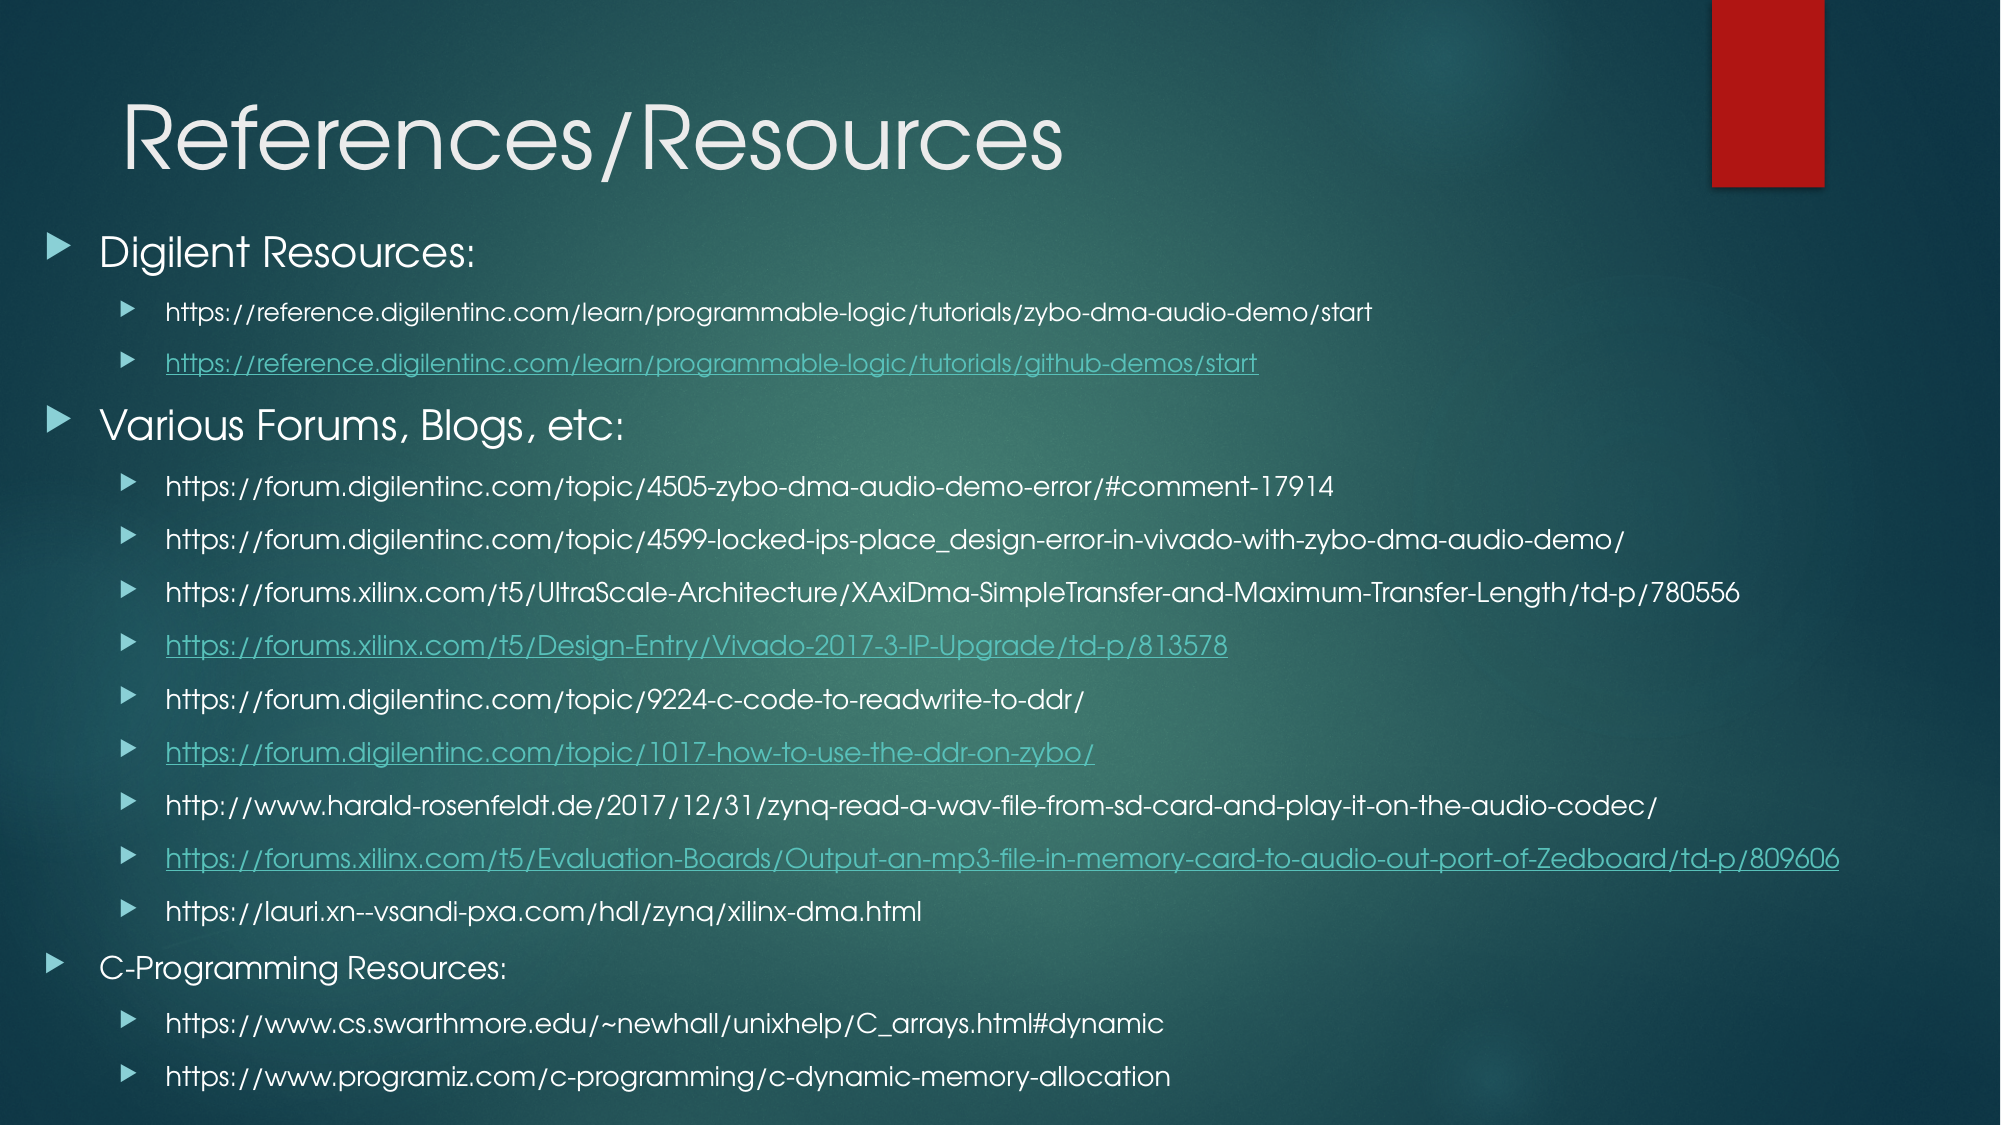

# References/Resources
Digilent Resources:
https://reference.digilentinc.com/learn/programmable-logic/tutorials/zybo-dma-audio-demo/start
https://reference.digilentinc.com/learn/programmable-logic/tutorials/github-demos/start
Various Forums, Blogs, etc:
https://forum.digilentinc.com/topic/4505-zybo-dma-audio-demo-error/#comment-17914
https://forum.digilentinc.com/topic/4599-locked-ips-place_design-error-in-vivado-with-zybo-dma-audio-demo/
https://forums.xilinx.com/t5/UltraScale-Architecture/XAxiDma-SimpleTransfer-and-Maximum-Transfer-Length/td-p/780556
https://forums.xilinx.com/t5/Design-Entry/Vivado-2017-3-IP-Upgrade/td-p/813578
https://forum.digilentinc.com/topic/9224-c-code-to-readwrite-to-ddr/
https://forum.digilentinc.com/topic/1017-how-to-use-the-ddr-on-zybo/
http://www.harald-rosenfeldt.de/2017/12/31/zynq-read-a-wav-file-from-sd-card-and-play-it-on-the-audio-codec/
https://forums.xilinx.com/t5/Evaluation-Boards/Output-an-mp3-file-in-memory-card-to-audio-out-port-of-Zedboard/td-p/809606
https://lauri.xn--vsandi-pxa.com/hdl/zynq/xilinx-dma.html
C-Programming Resources:
https://www.cs.swarthmore.edu/~newhall/unixhelp/C_arrays.html#dynamic
https://www.programiz.com/c-programming/c-dynamic-memory-allocation